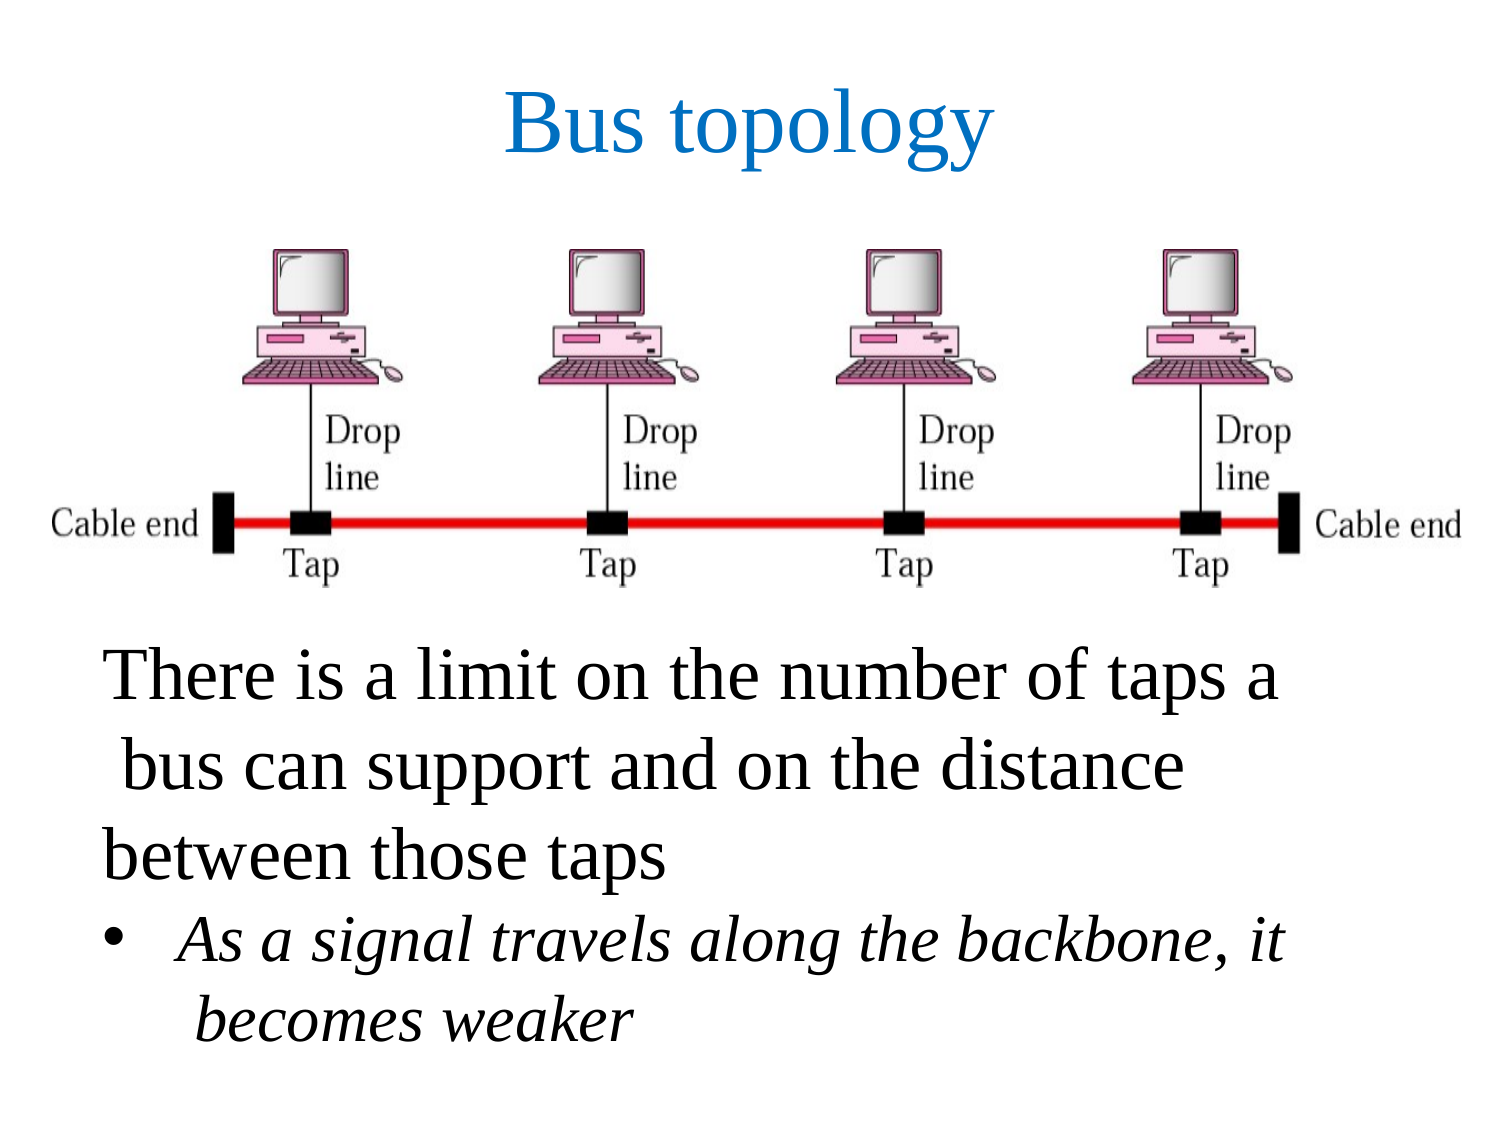

# Bus topology

There is a limit on the number of taps a  bus can support and on the distance  between those taps
As a signal travels along the backbone, it  becomes weaker